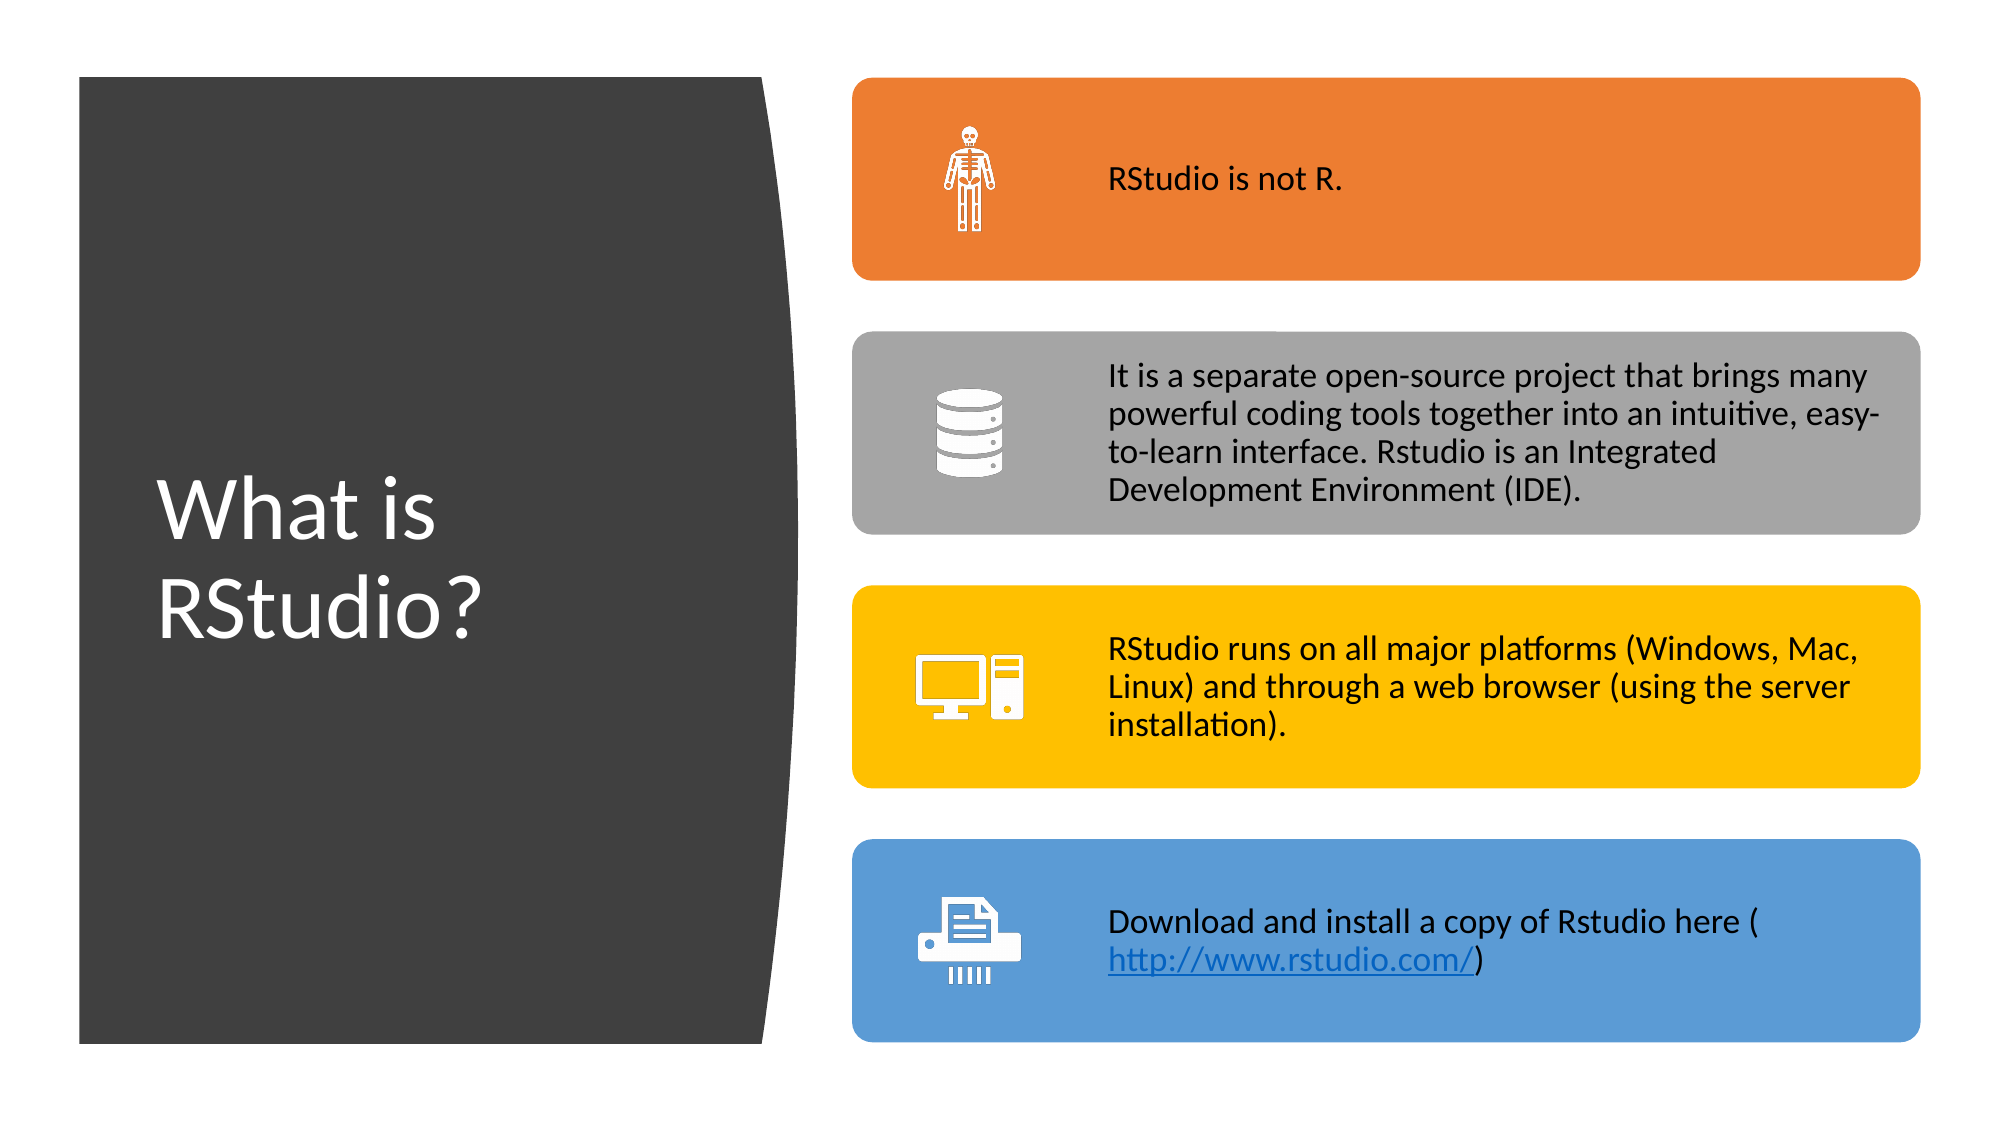

RStudio is not R.
It is a separate open-source project that brings many powerful coding tools together into an intuitive, easy-to-learn interface. Rstudio is an Integrated Development Environment (IDE).
RStudio runs on all major platforms (Windows, Mac, Linux) and through a web browser (using the server installation).
Download and install a copy of Rstudio here (http://www.rstudio.com/)

# What is RStudio?